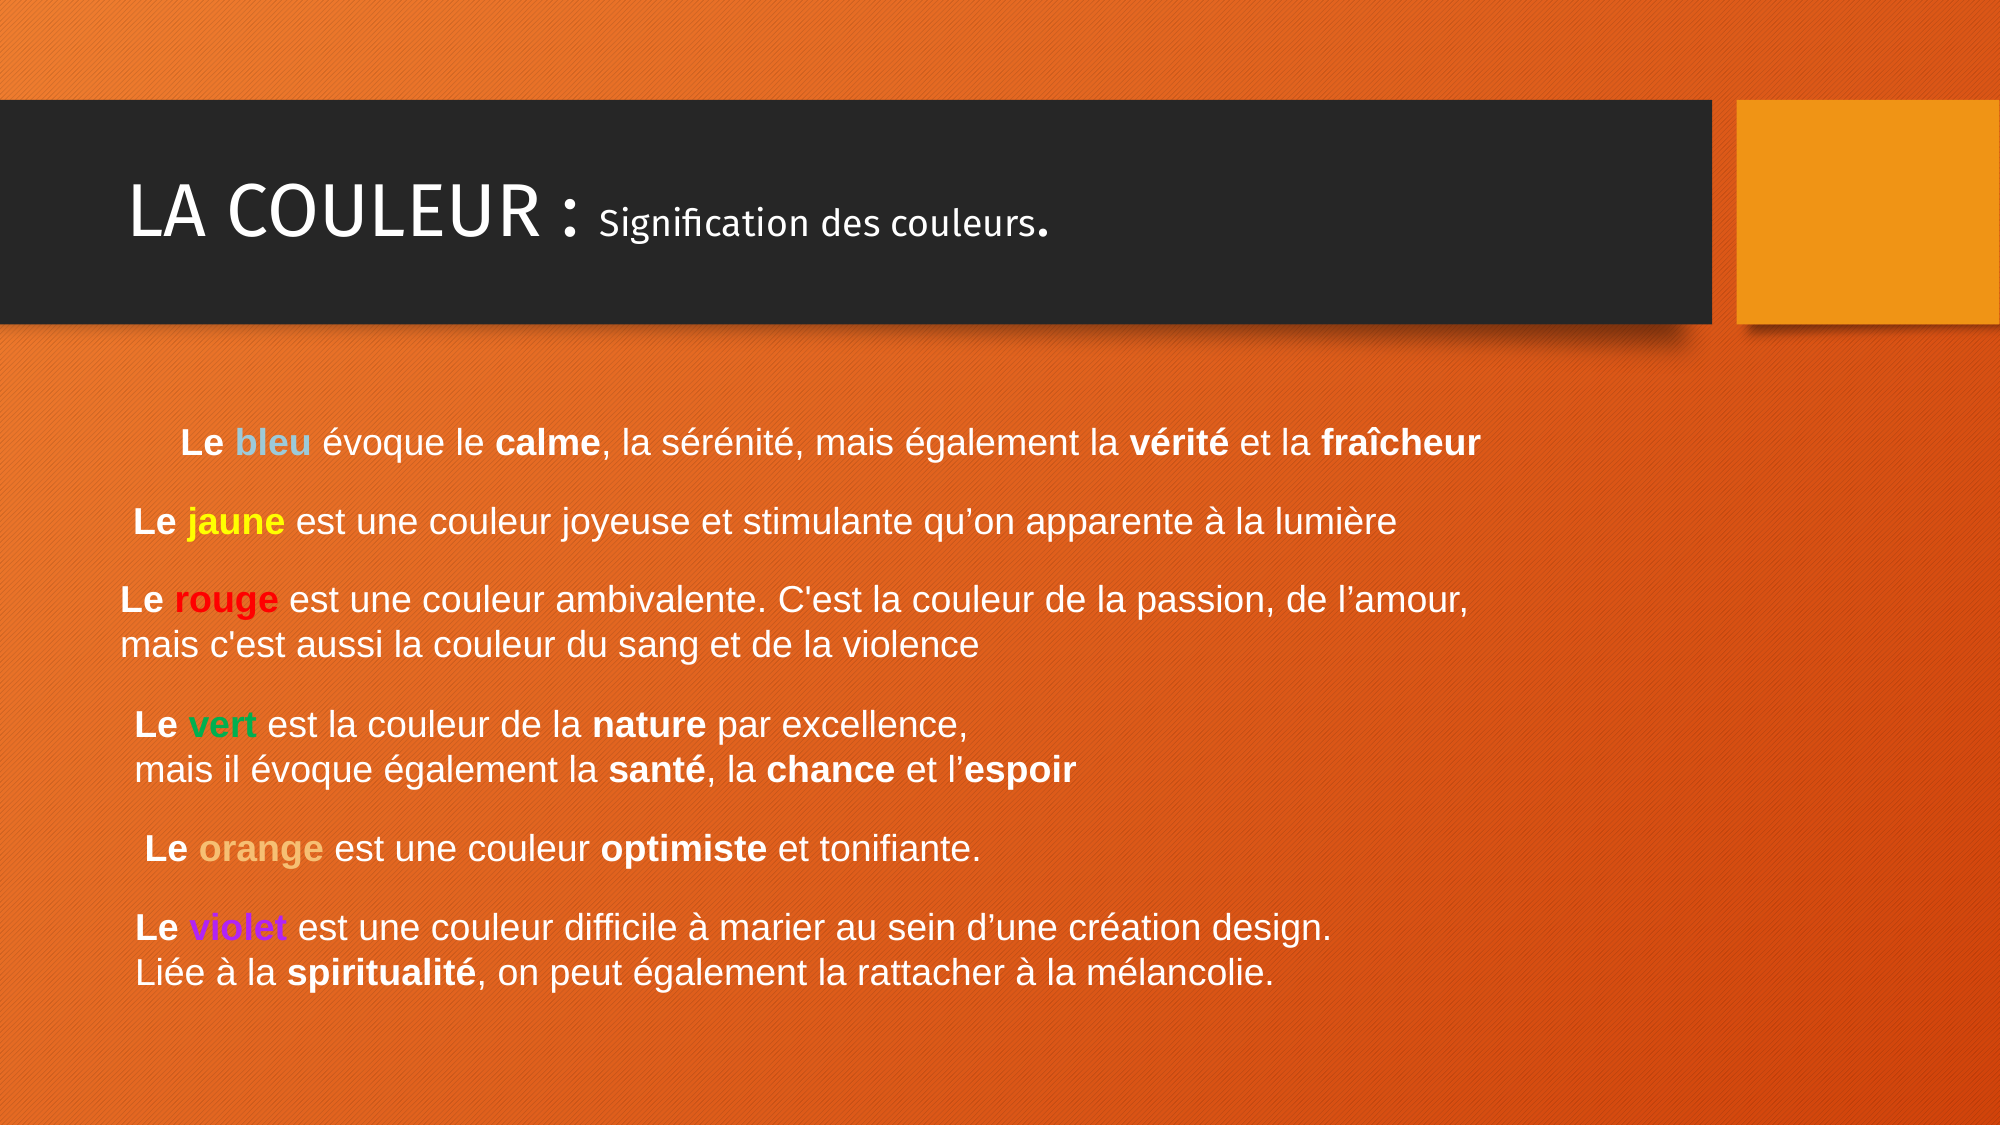

# LA COULEUR : Signification des couleurs.
Le bleu évoque le calme, la sérénité, mais également la vérité et la fraîcheur
Le jaune est une couleur joyeuse et stimulante qu’on apparente à la lumière
Le rouge est une couleur ambivalente. C'est la couleur de la passion, de l’amour,
mais c'est aussi la couleur du sang et de la violence
Le vert est la couleur de la nature par excellence,
mais il évoque également la santé, la chance et l’espoir
Le orange est une couleur optimiste et tonifiante.
Le violet est une couleur difficile à marier au sein d’une création design.
Liée à la spiritualité, on peut également la rattacher à la mélancolie.